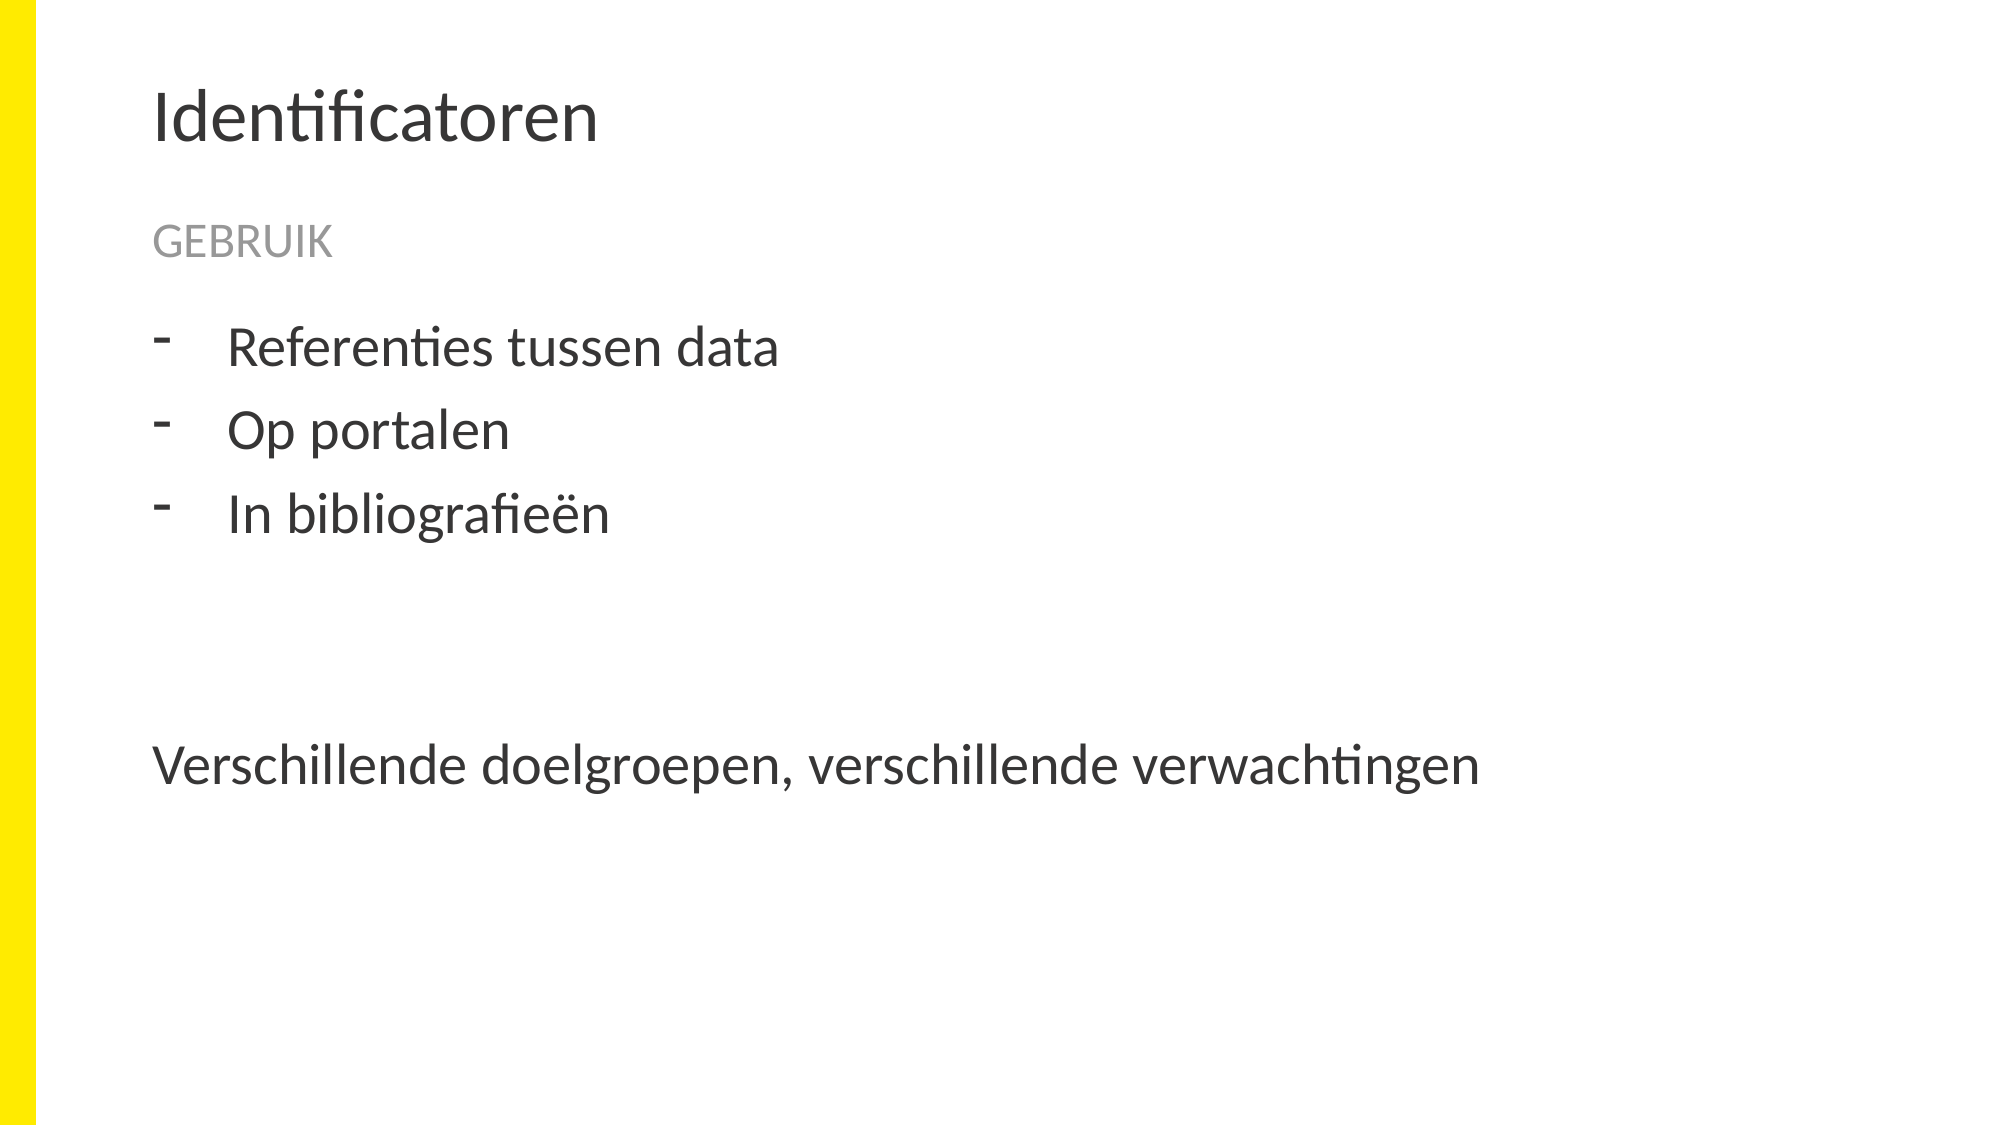

# Identificatoren
gebruik
Referenties tussen data
Op portalen
In bibliografieën

Verschillende doelgroepen, verschillende verwachtingen